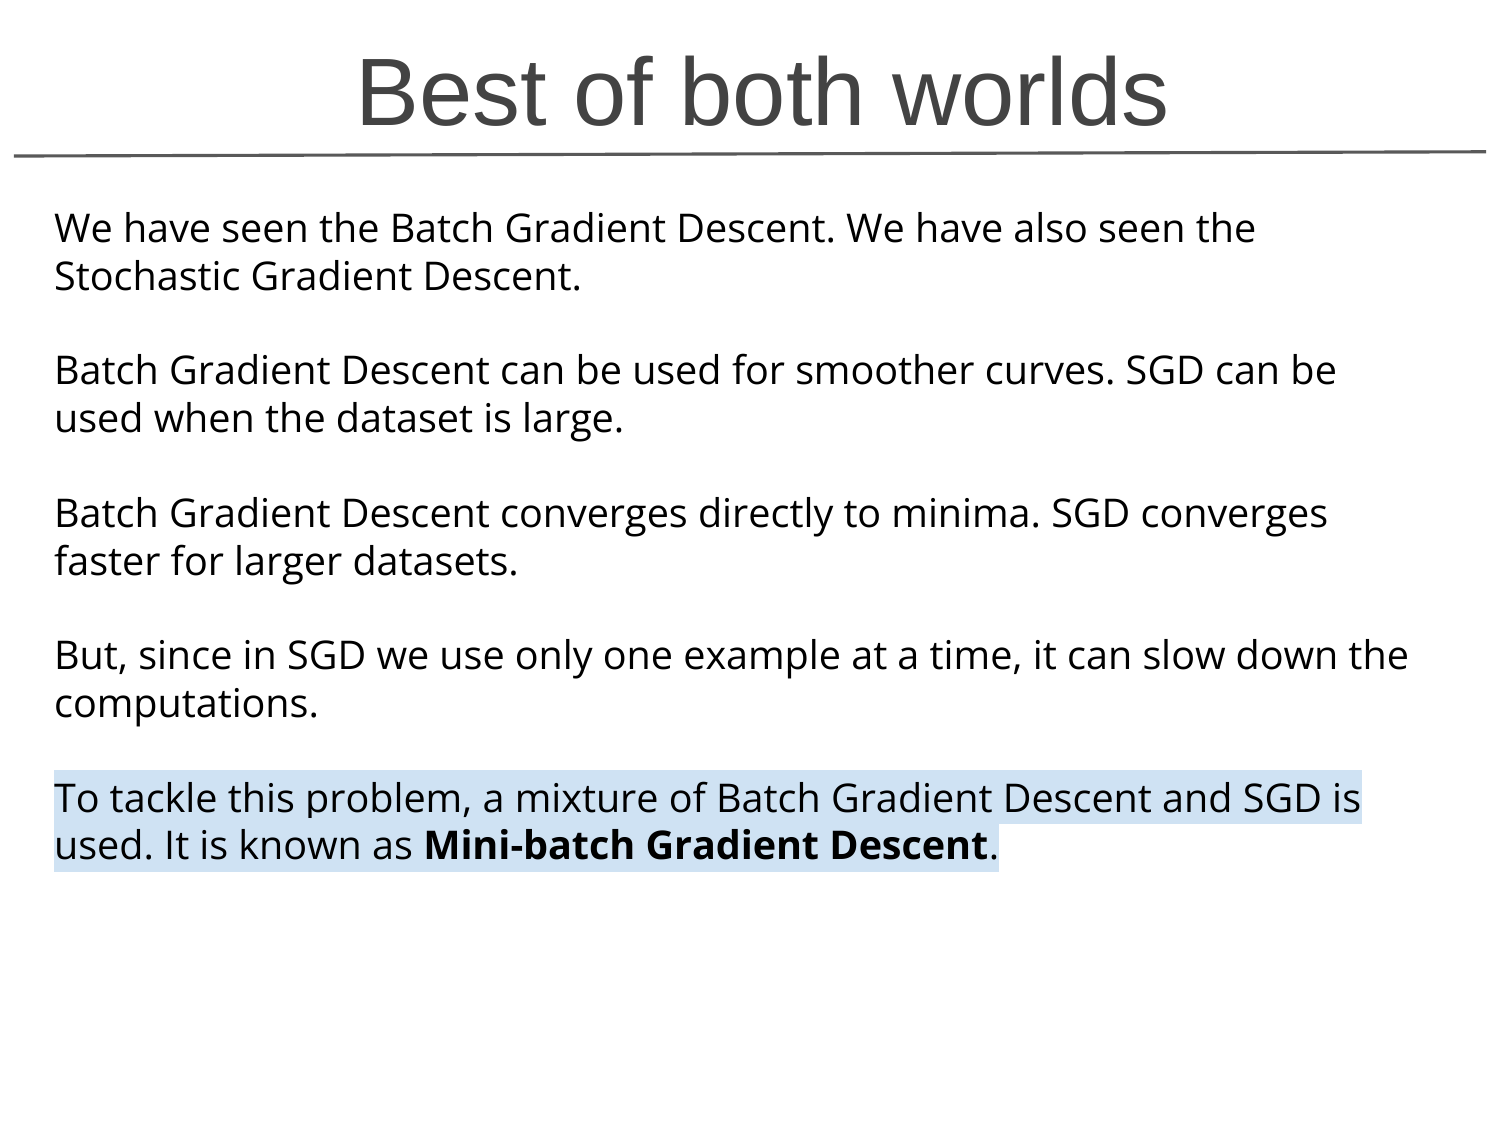

Best of both worlds
We have seen the Batch Gradient Descent. We have also seen the Stochastic Gradient Descent.

Batch Gradient Descent can be used for smoother curves. SGD can be used when the dataset is large.

Batch Gradient Descent converges directly to minima. SGD converges faster for larger datasets.

But, since in SGD we use only one example at a time, it can slow down the computations.

To tackle this problem, a mixture of Batch Gradient Descent and SGD is used. It is known as Mini-batch Gradient Descent.